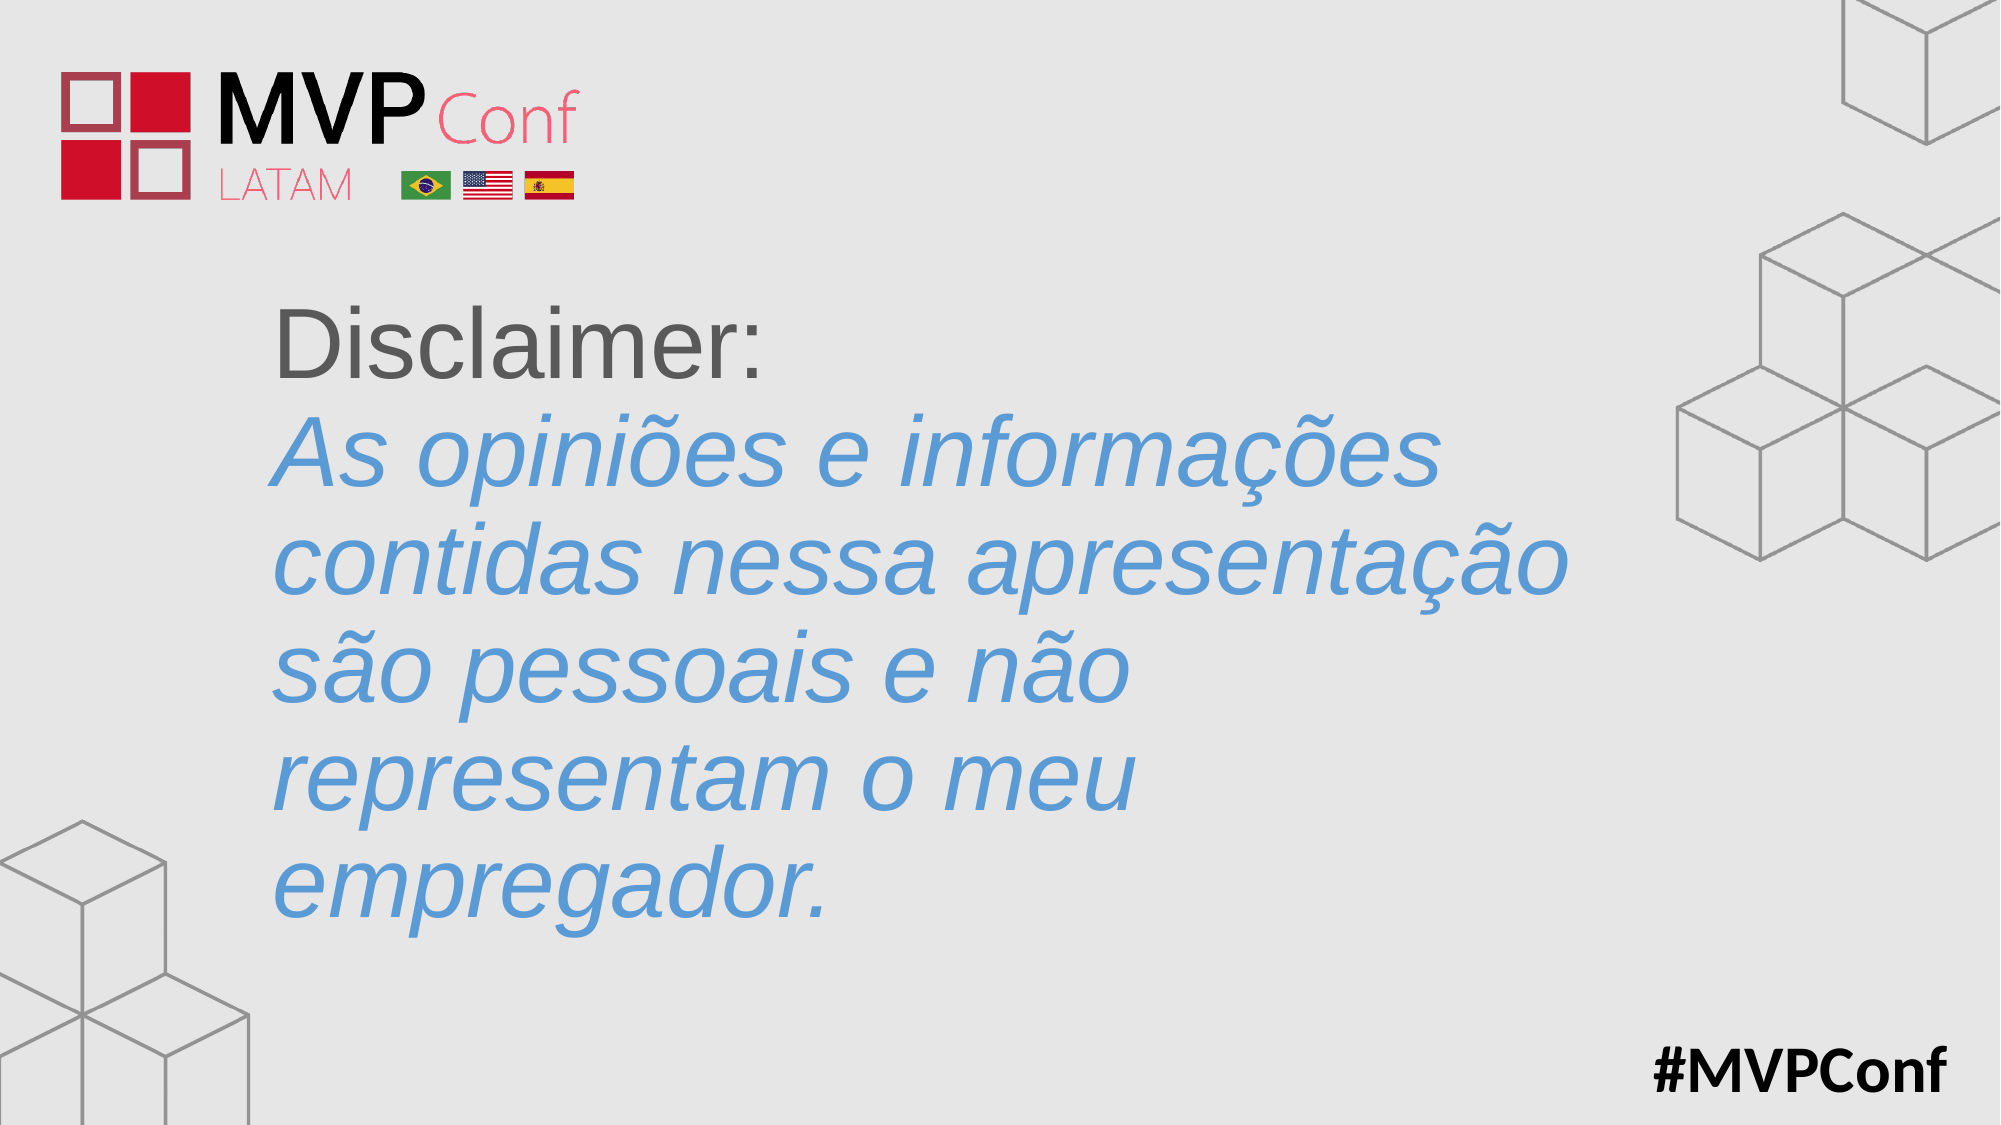

# Disclaimer: As opiniões e informações contidas nessa apresentação são pessoais e não representam o meu empregador.